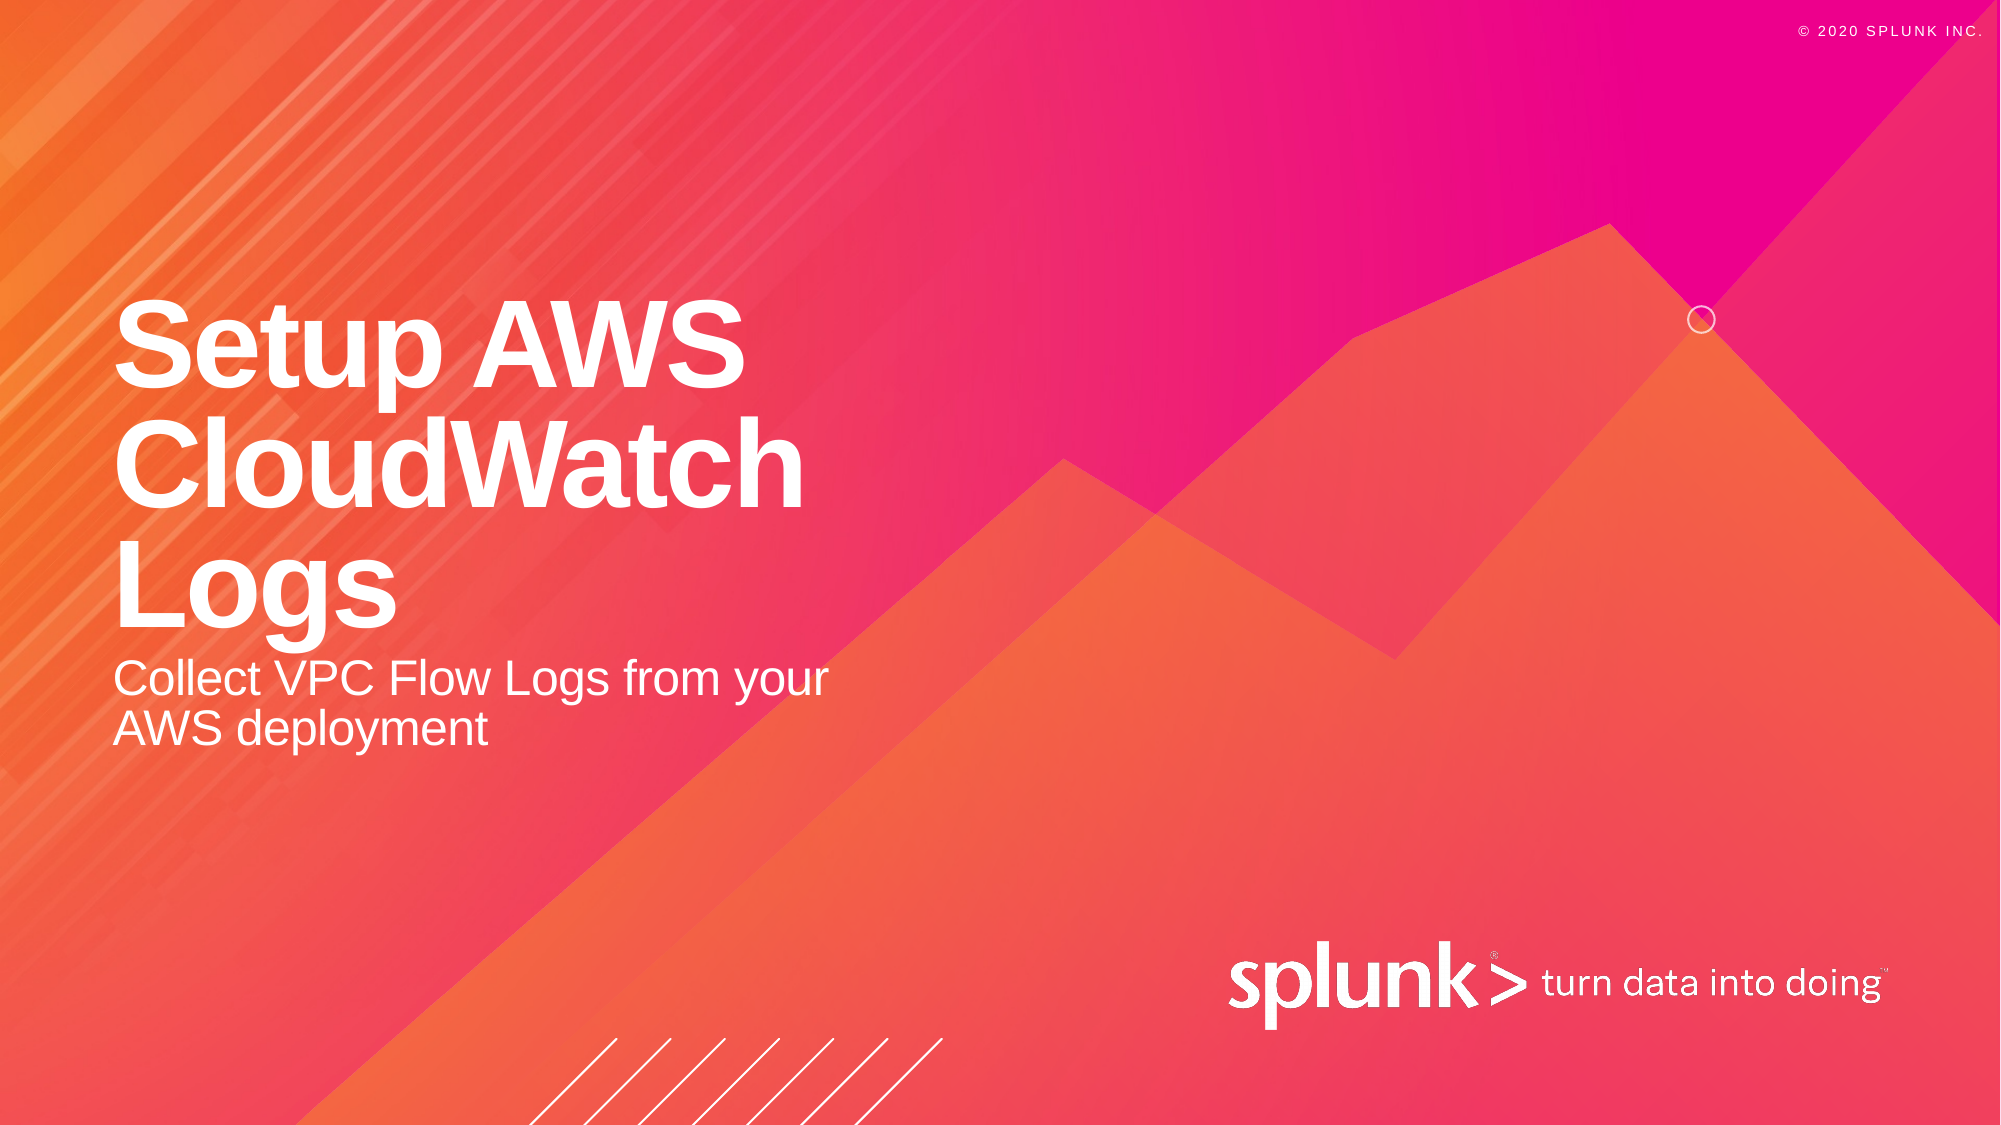

# Setup AWS CloudWatch Logs
Collect VPC Flow Logs from your AWS deployment